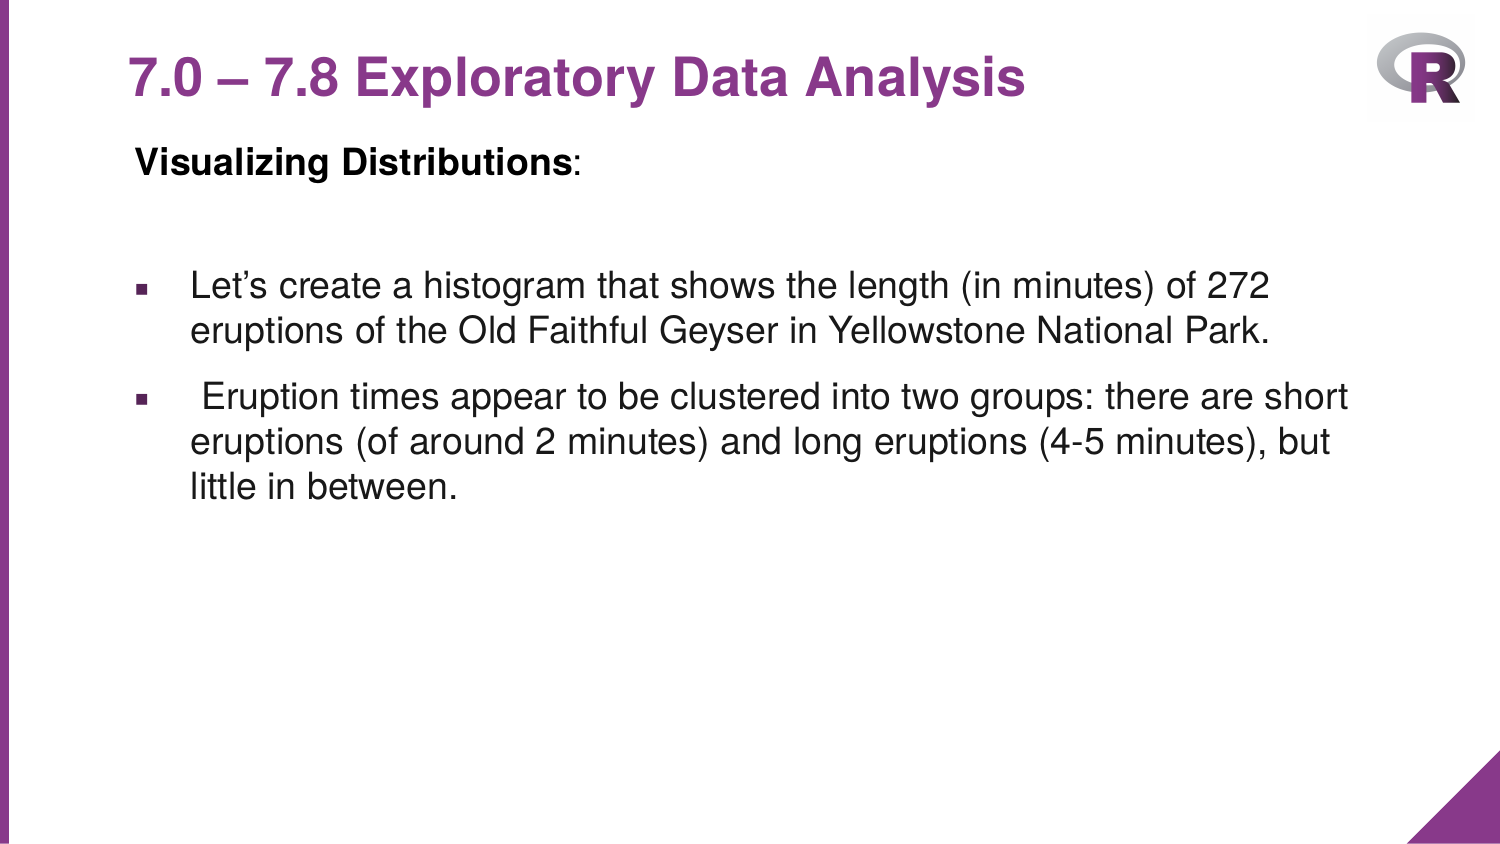

# 7.0 – 7.8 Exploratory Data Analysis
Visualizing Distributions:

Let’s create a histogram that shows the length (in minutes) of 272 eruptions of the Old Faithful Geyser in Yellowstone National Park.
 Eruption times appear to be clustered into two groups: there are short eruptions (of around 2 minutes) and long eruptions (4-5 minutes), but little in between.